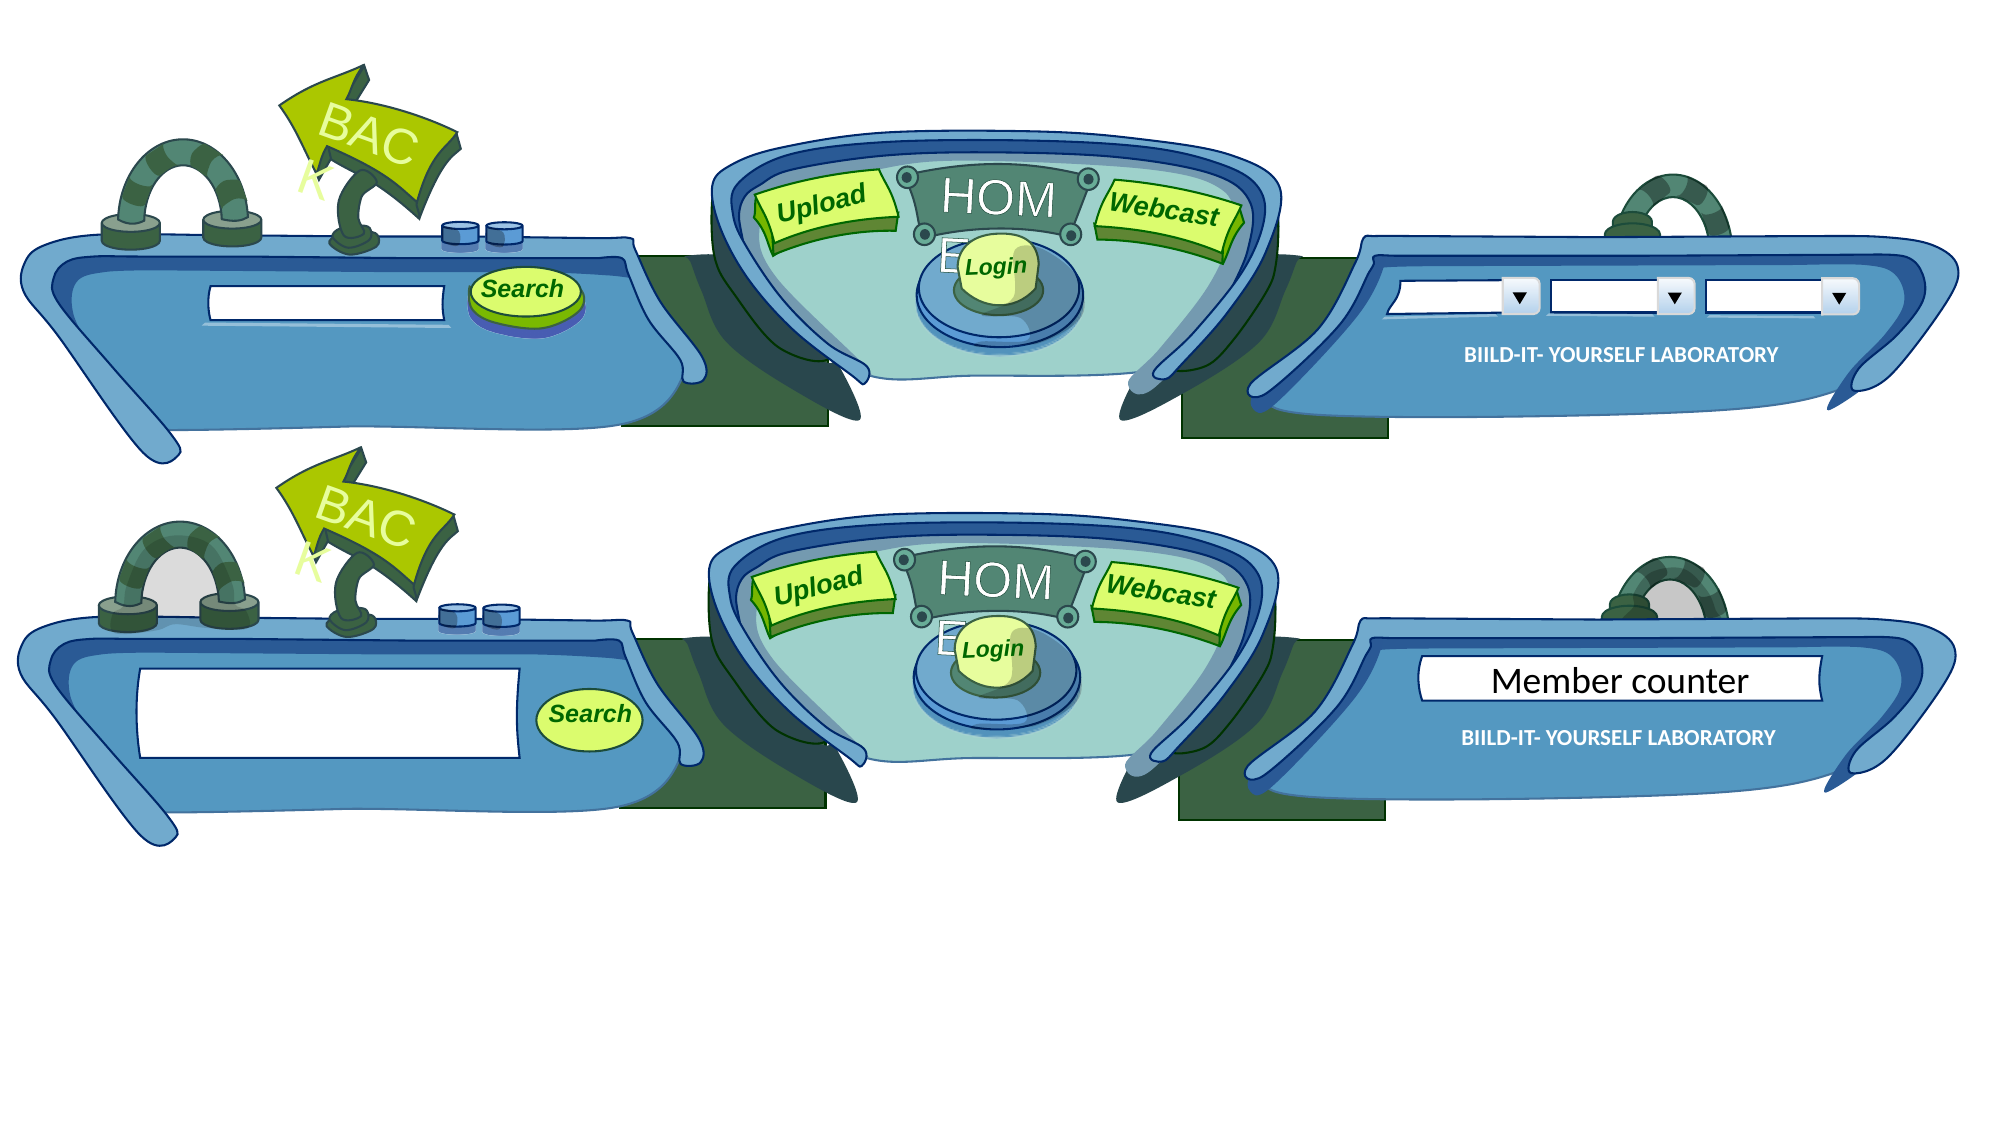

BACK

HOME

Upload

Webcast

Login

Search

BIILD-IT- YOURSELF LABORATORY

BACK

HOME

Upload

Webcast

Login

Member counter

Search
BIILD-IT- YOURSELF LABORATORY